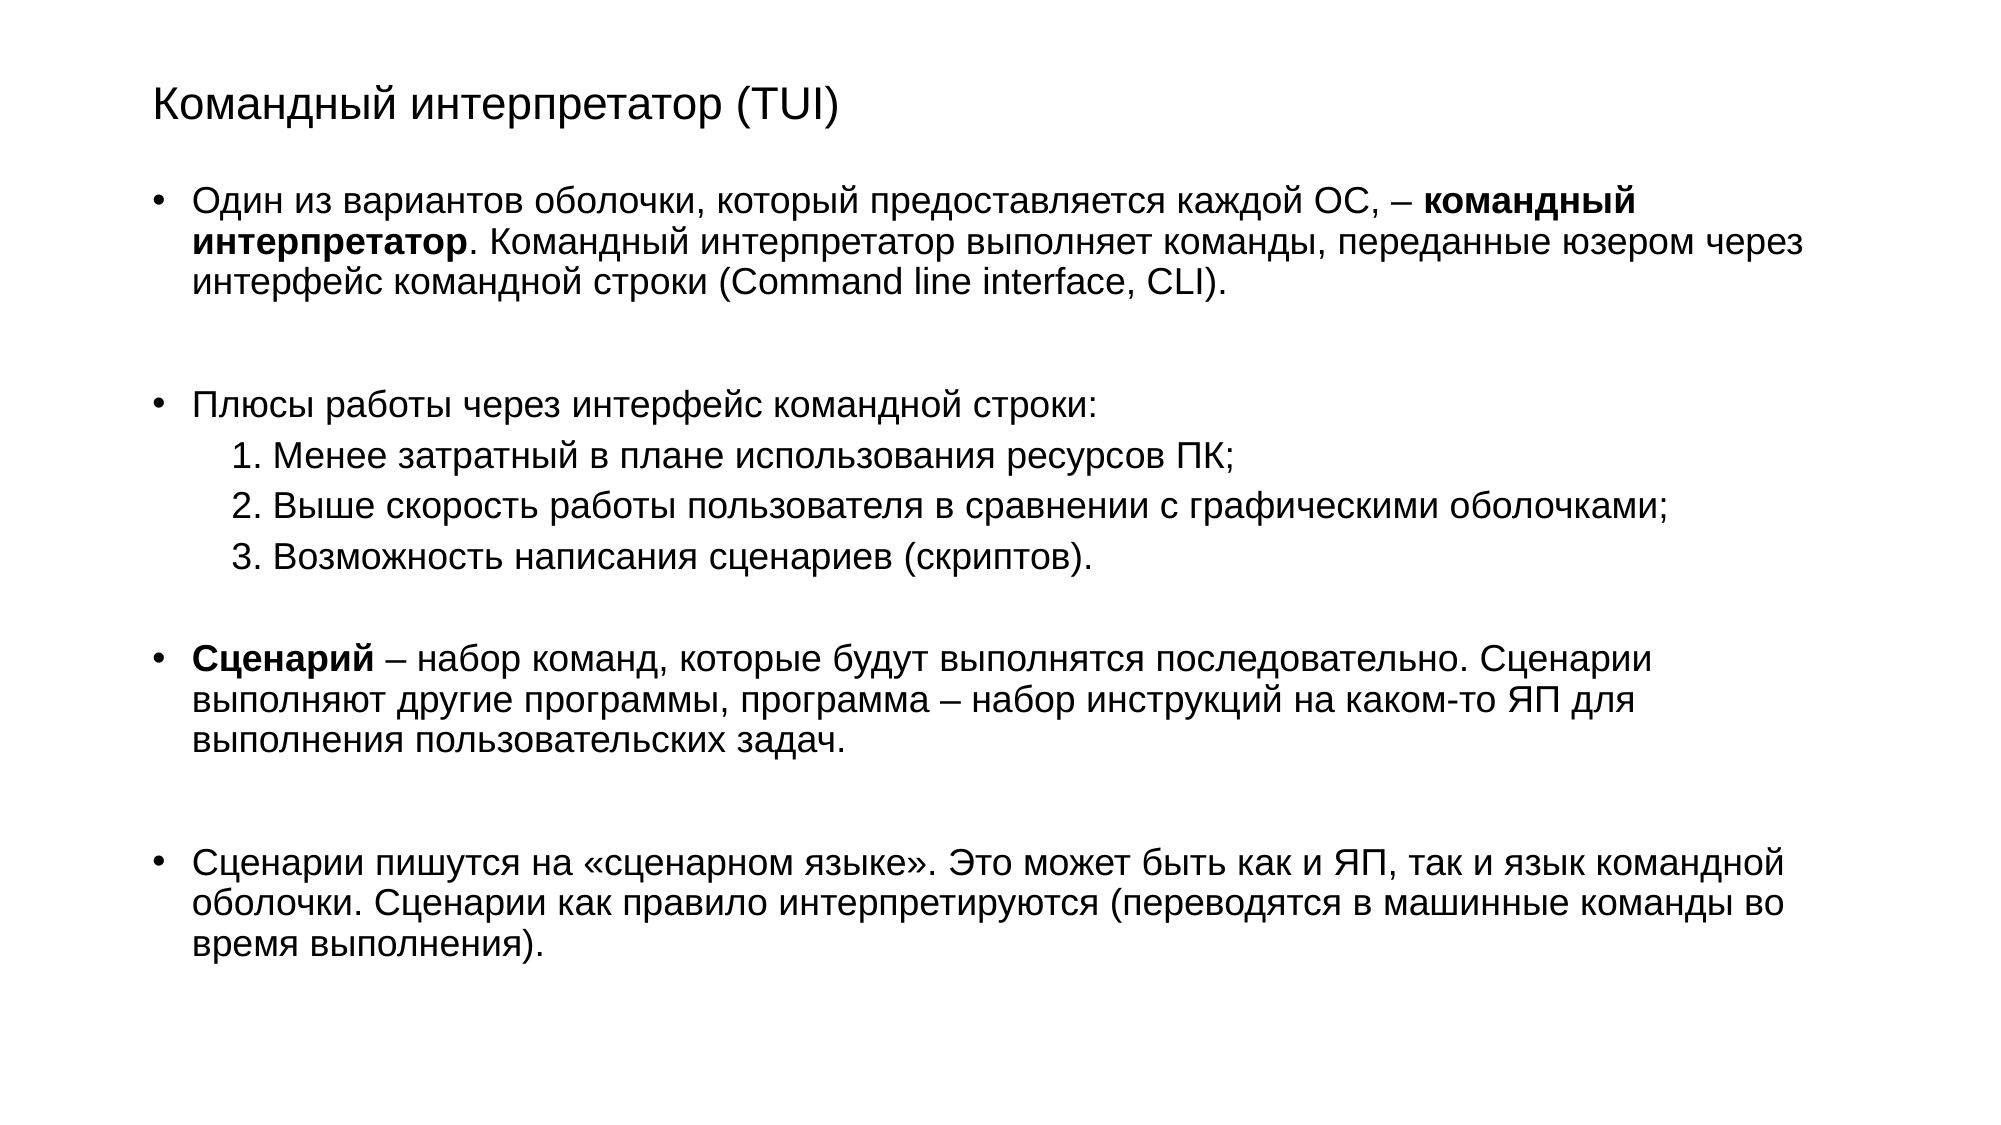

# Командный интерпретатор (TUI)
Один из вариантов оболочки, который предоставляется каждой ОС, – командный интерпретатор. Командный интерпретатор выполняет команды, переданные юзером через интерфейс командной строки (Command line interface, CLI).

Плюсы работы через интерфейс командной строки:
Менее затратный в плане использования ресурсов ПК;
Выше скорость работы пользователя в сравнении с графическими оболочками;
Возможность написания сценариев (скриптов).
Сценарий – набор команд, которые будут выполнятся последовательно. Сценарии выполняют другие программы, программа – набор инструкций на каком-то ЯП для выполнения пользовательских задач.

Сценарии пишутся на «сценарном языке». Это может быть как и ЯП, так и язык командной оболочки. Сценарии как правило интерпретируются (переводятся в машинные команды во время выполнения).